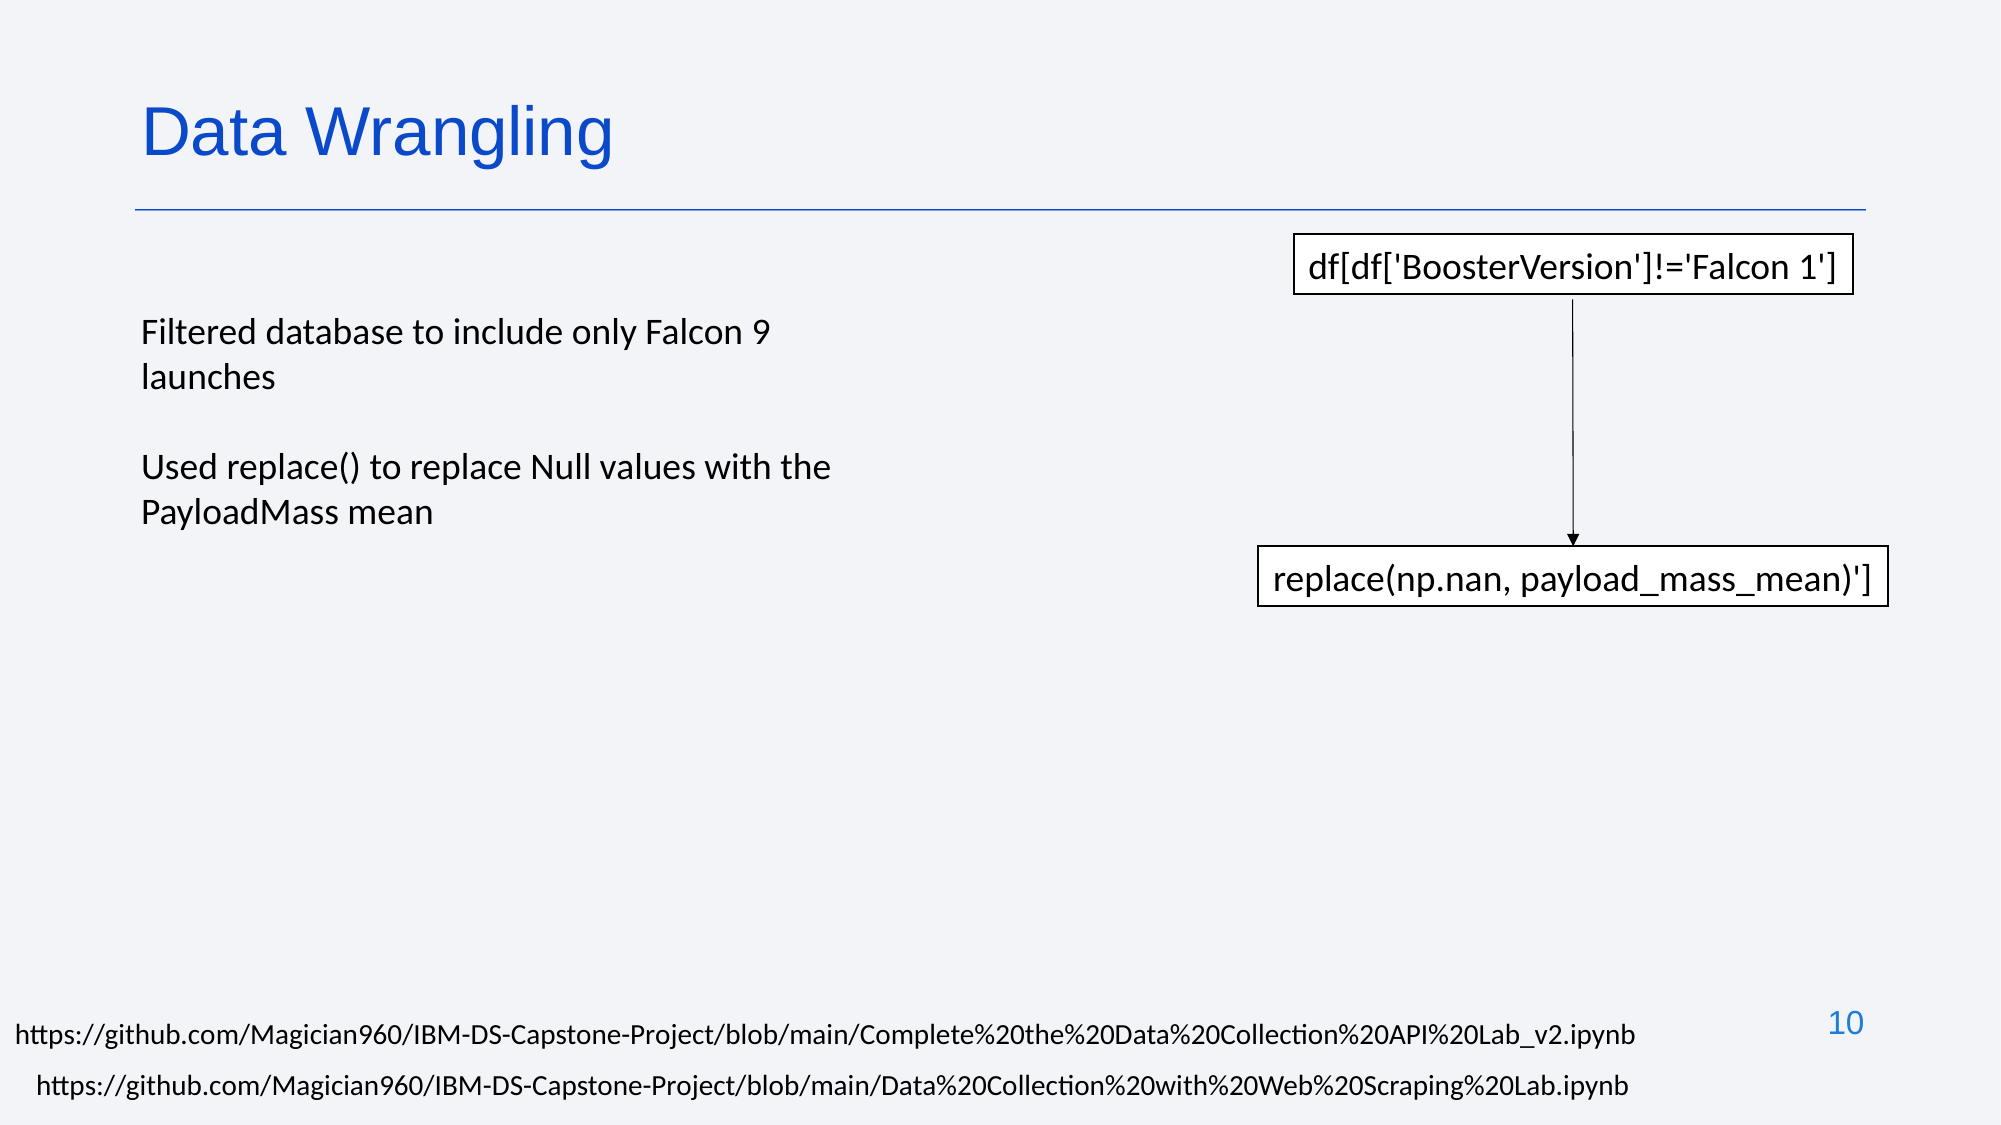

Data Wrangling
df[df['BoosterVersion']!='Falcon 1']
Filtered database to include only Falcon 9 launches

Used replace() to replace Null values with the PayloadMass mean

replace(np.nan, payload_mass_mean)']
10
https://github.com/Magician960/IBM-DS-Capstone-Project/blob/main/Complete%20the%20Data%20Collection%20API%20Lab_v2.ipynb
https://github.com/Magician960/IBM-DS-Capstone-Project/blob/main/Data%20Collection%20with%20Web%20Scraping%20Lab.ipynb